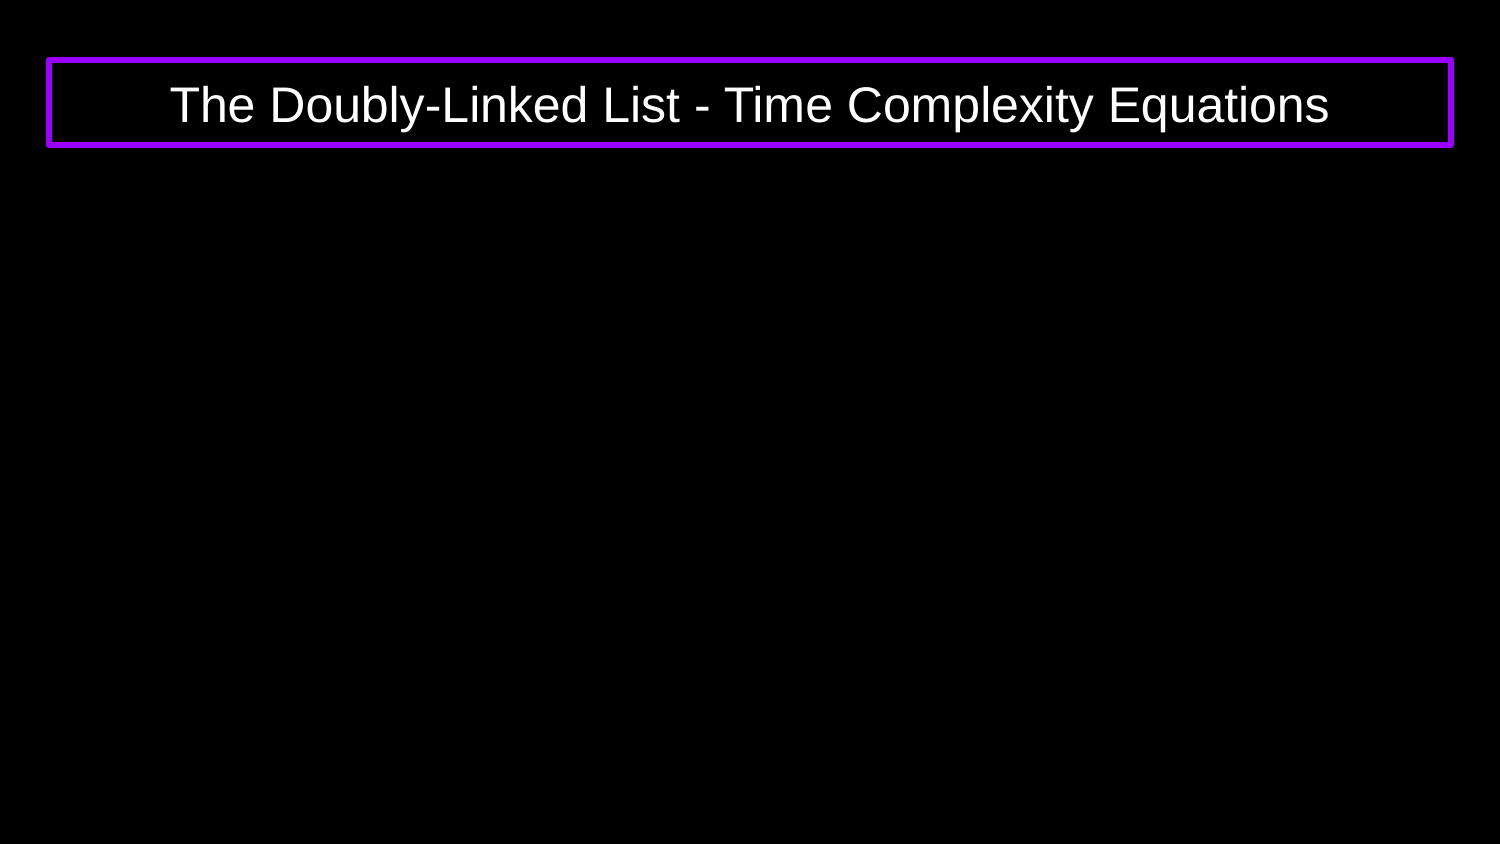

# The Doubly-Linked List - Time Complexity Equations